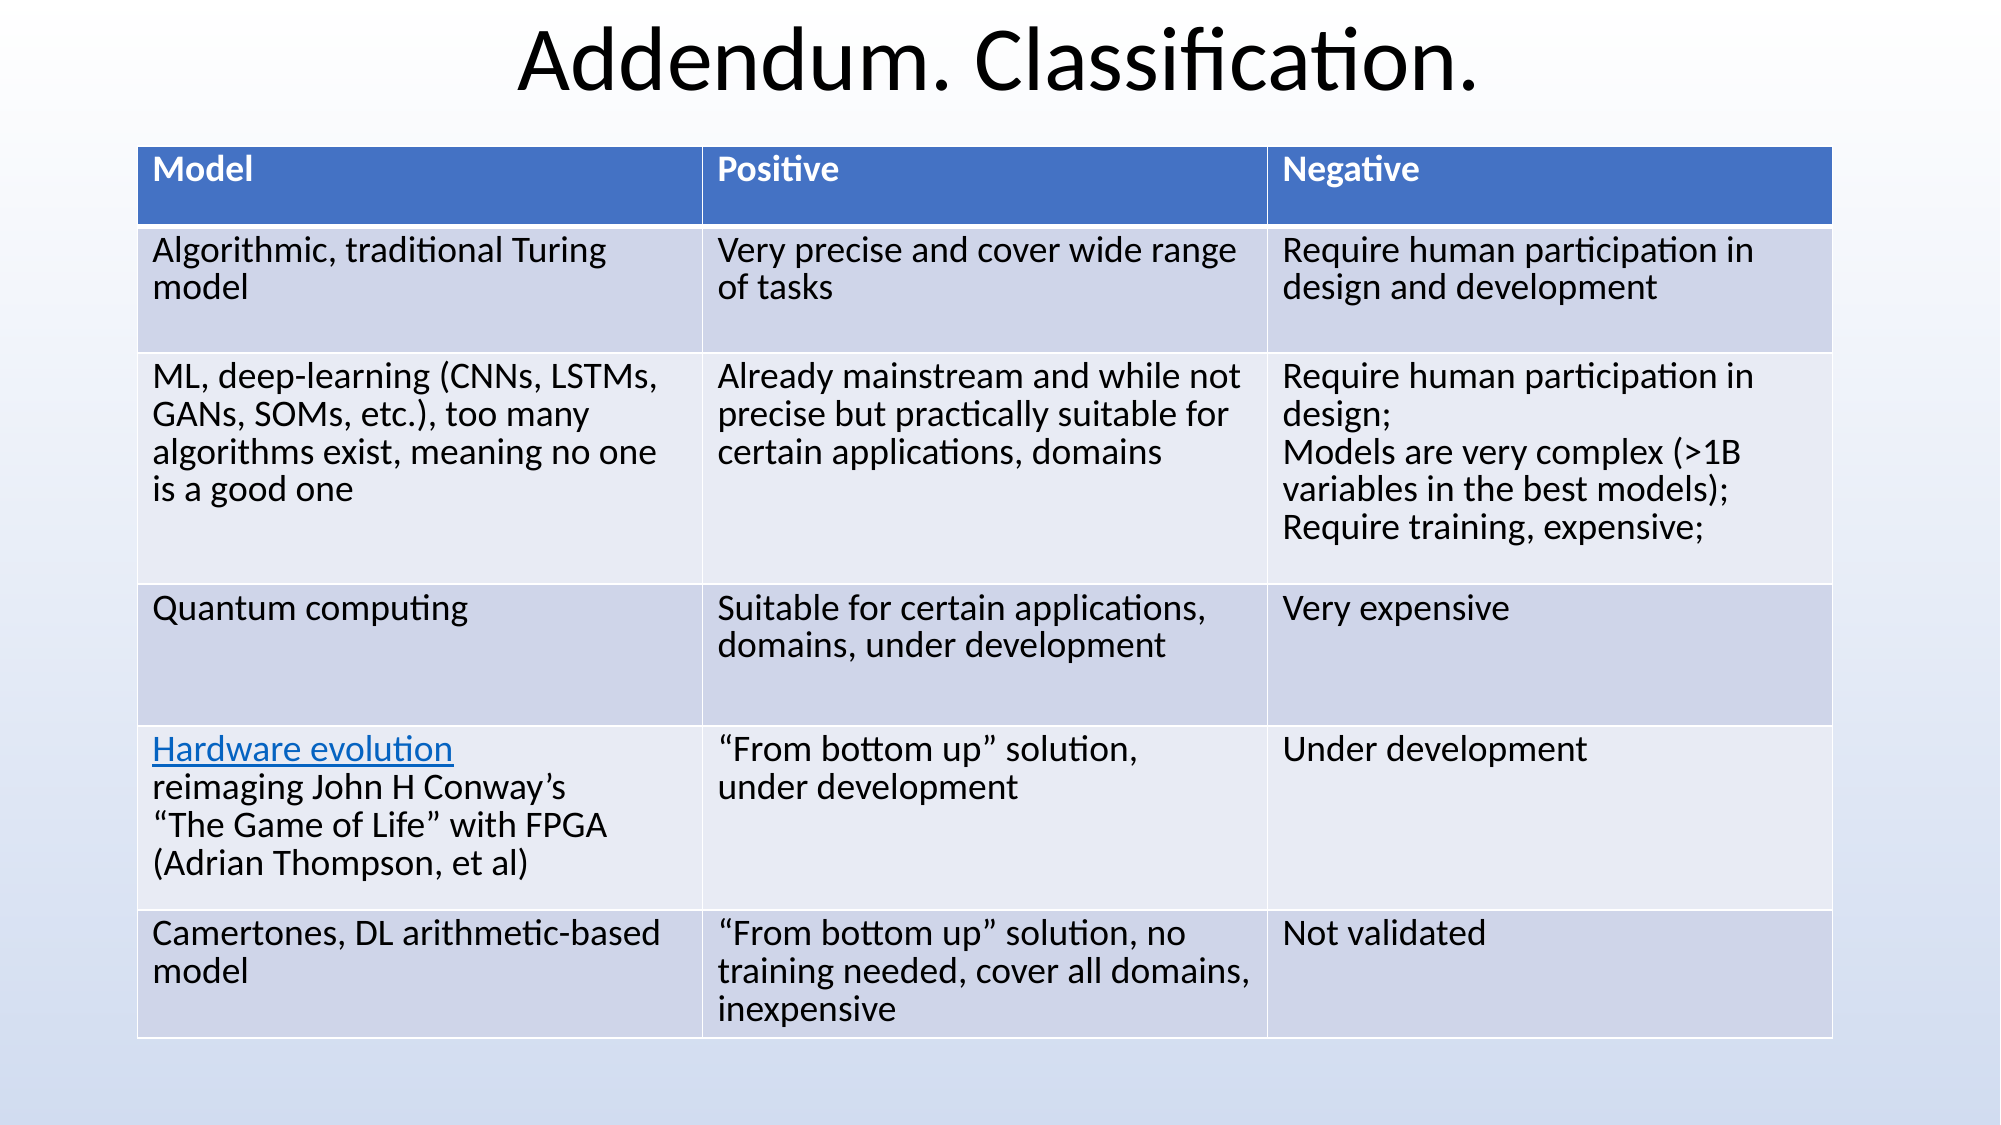

# Addendum. Classification.
| Model | Positive | Negative |
| --- | --- | --- |
| Algorithmic, traditional Turing model | Very precise and cover wide range of tasks | Require human participation in design and development |
| ML, deep-learning (CNNs, LSTMs, GANs, SOMs, etc.), too many algorithms exist, meaning no one is a good one | Already mainstream and while not precise but practically suitable for certain applications, domains | Require human participation in design; Models are very complex (>1B variables in the best models); Require training, expensive; |
| Quantum computing | Suitable for certain applications, domains, under development | Very expensive |
| Hardware evolution reimaging John H Conway’s “The Game of Life” with FPGA (Adrian Thompson, et al) | “From bottom up” solution, under development | Under development |
| Camertones, DL arithmetic-based model | “From bottom up” solution, no training needed, cover all domains, inexpensive | Not validated |